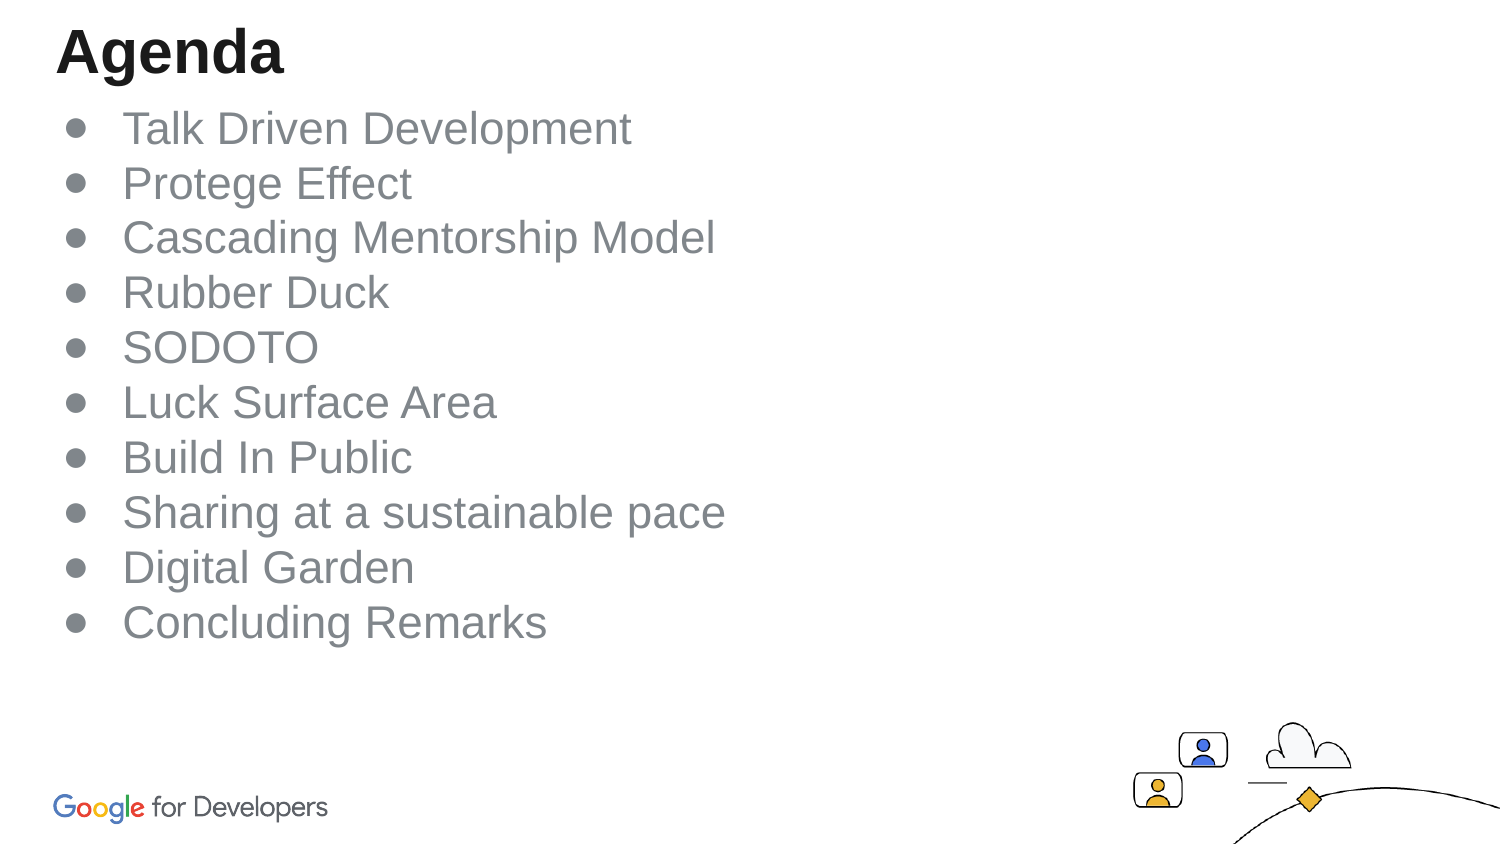

Agenda

Talk Driven Development
Protege Effect
Cascading Mentorship Model
Rubber Duck
SODOTO
Luck Surface Area
Build In Public
Sharing at a sustainable pace
Digital Garden
Concluding Remarks